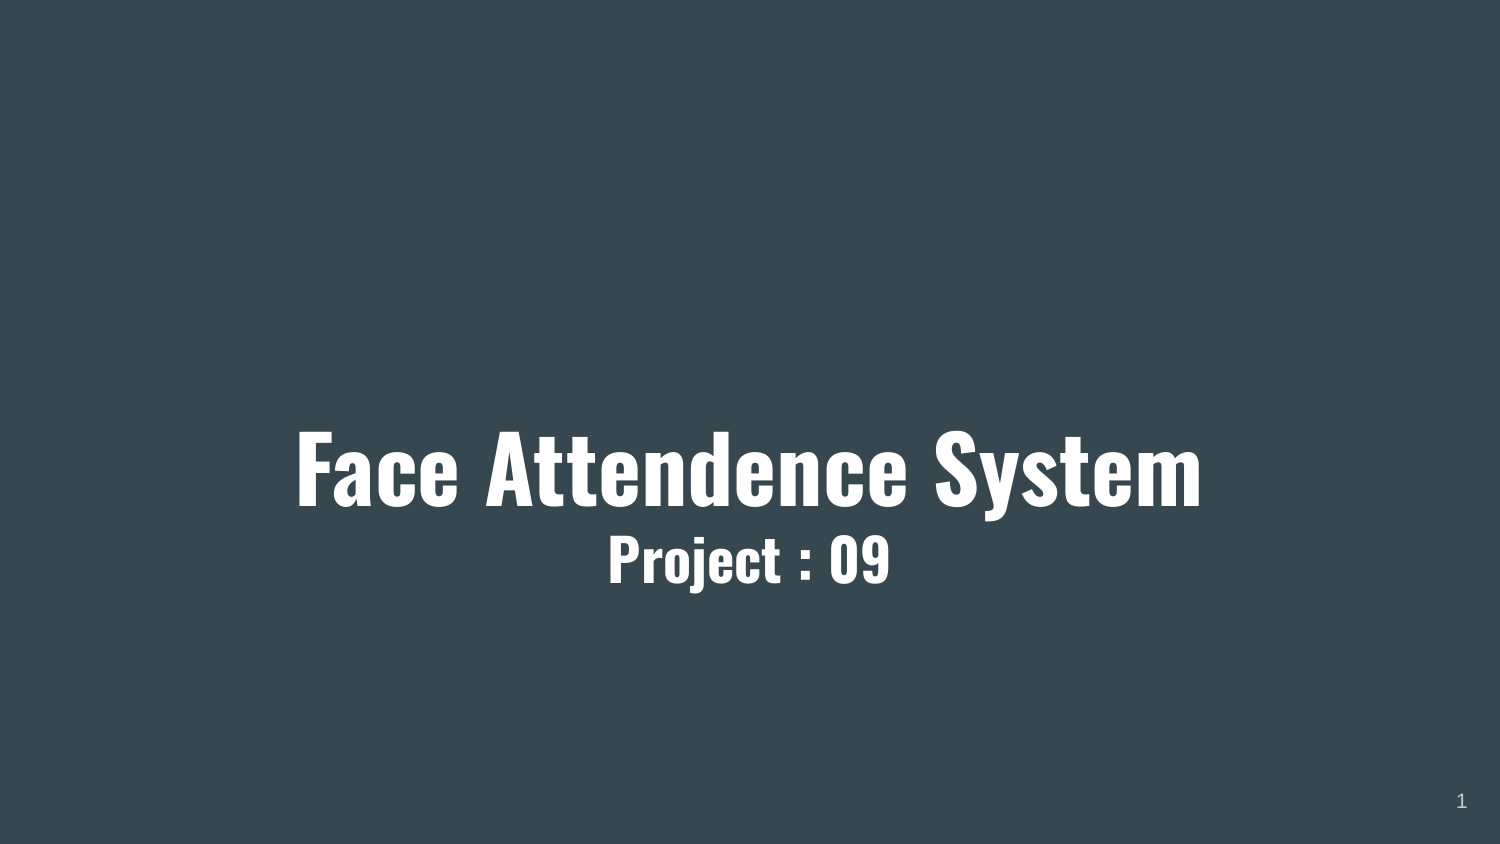

# Face Attendence System
Project : 09
1